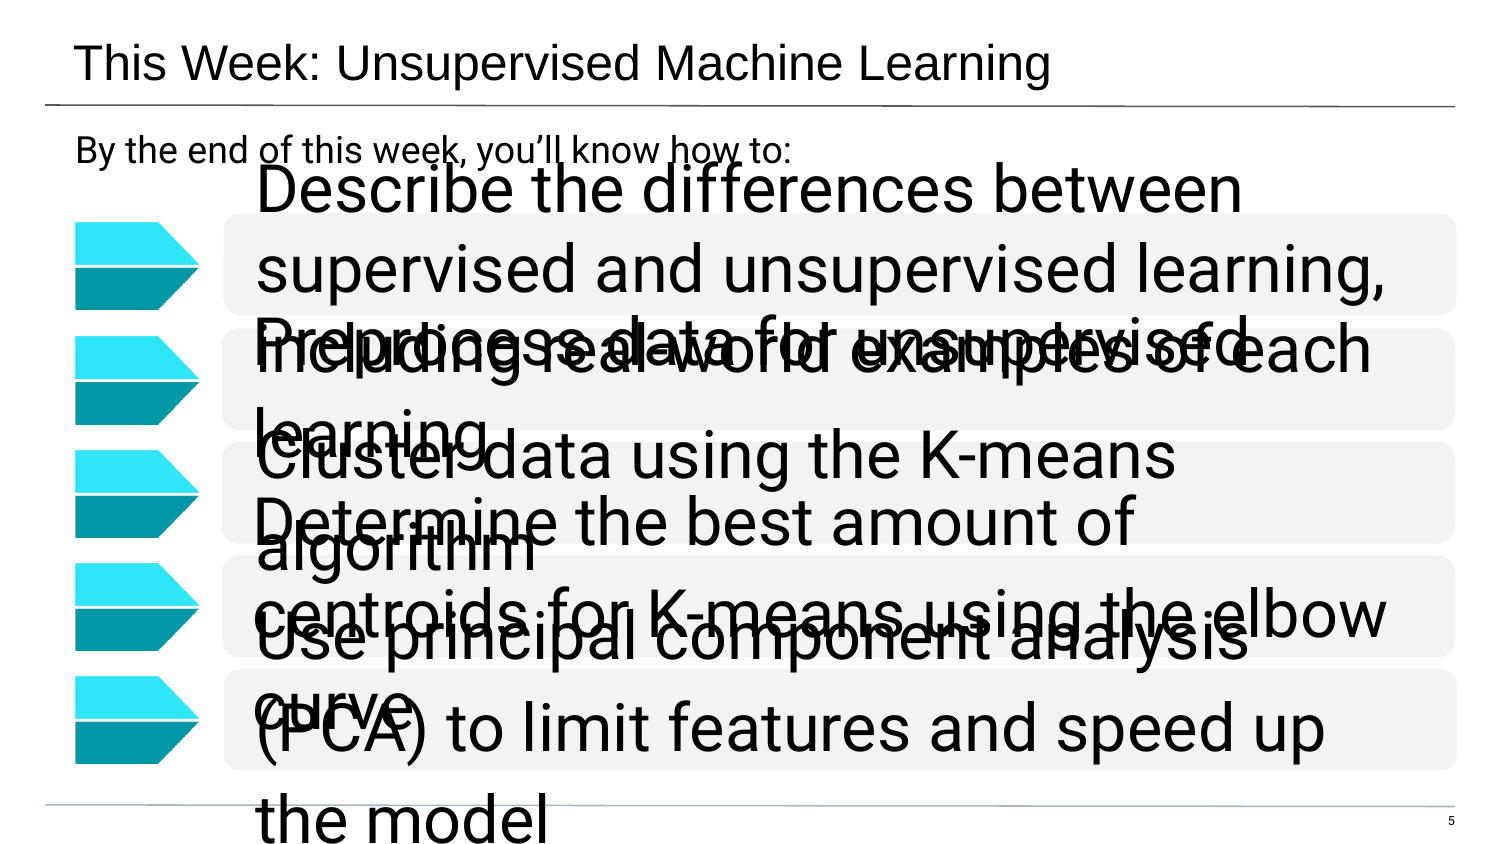

# This Week: Unsupervised Machine Learning

By the end of this week, you’ll know how to:
Describe the differences between supervised and unsupervised learning, including real-world examples of each
Preprocess data for unsupervised learning
Cluster data using the K-means algorithm
Determine the best amount of centroids for K-means using the elbow curve
Use principal component analysis (PCA) to limit features and speed up the model